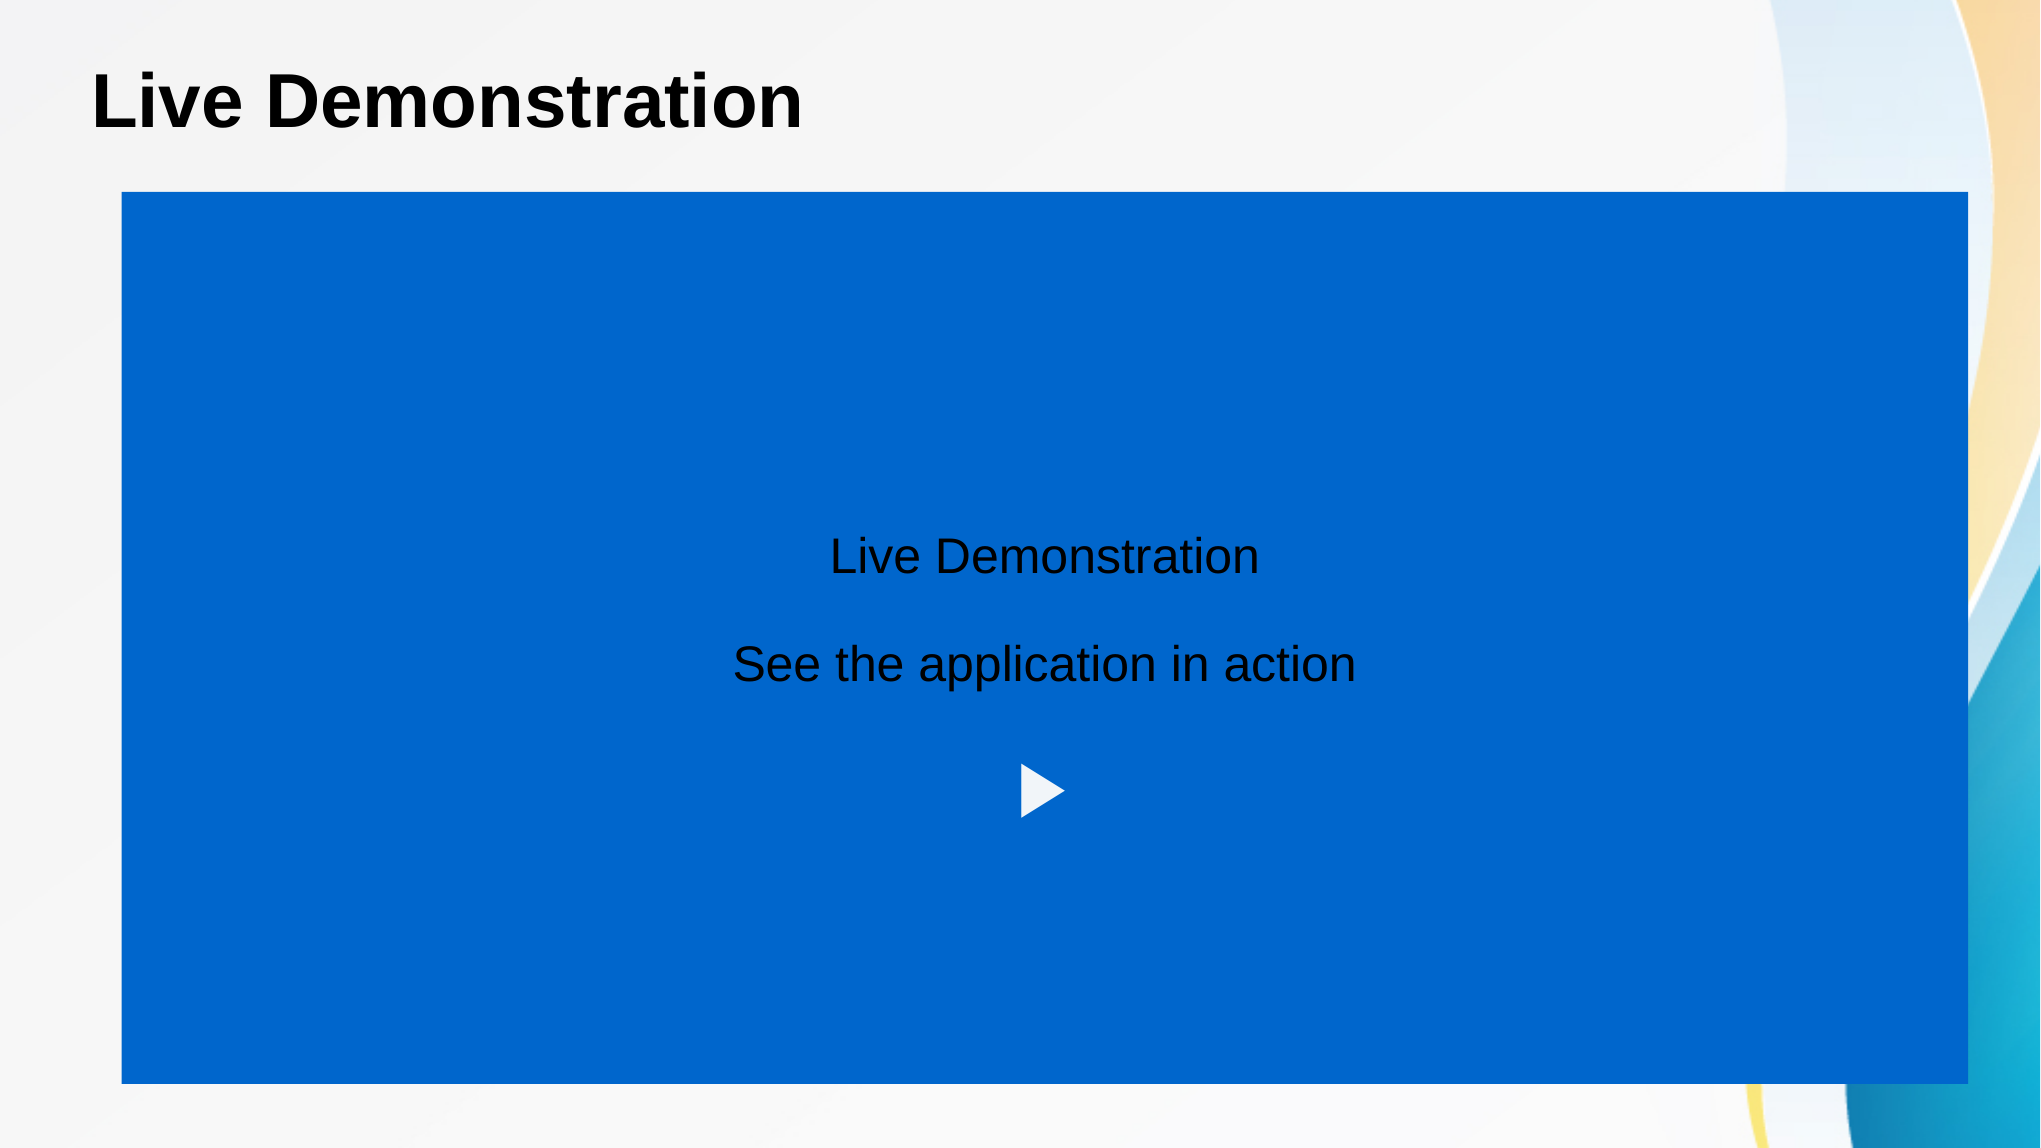

# Live Demonstration
Live Demonstration

See the application in action

▶️